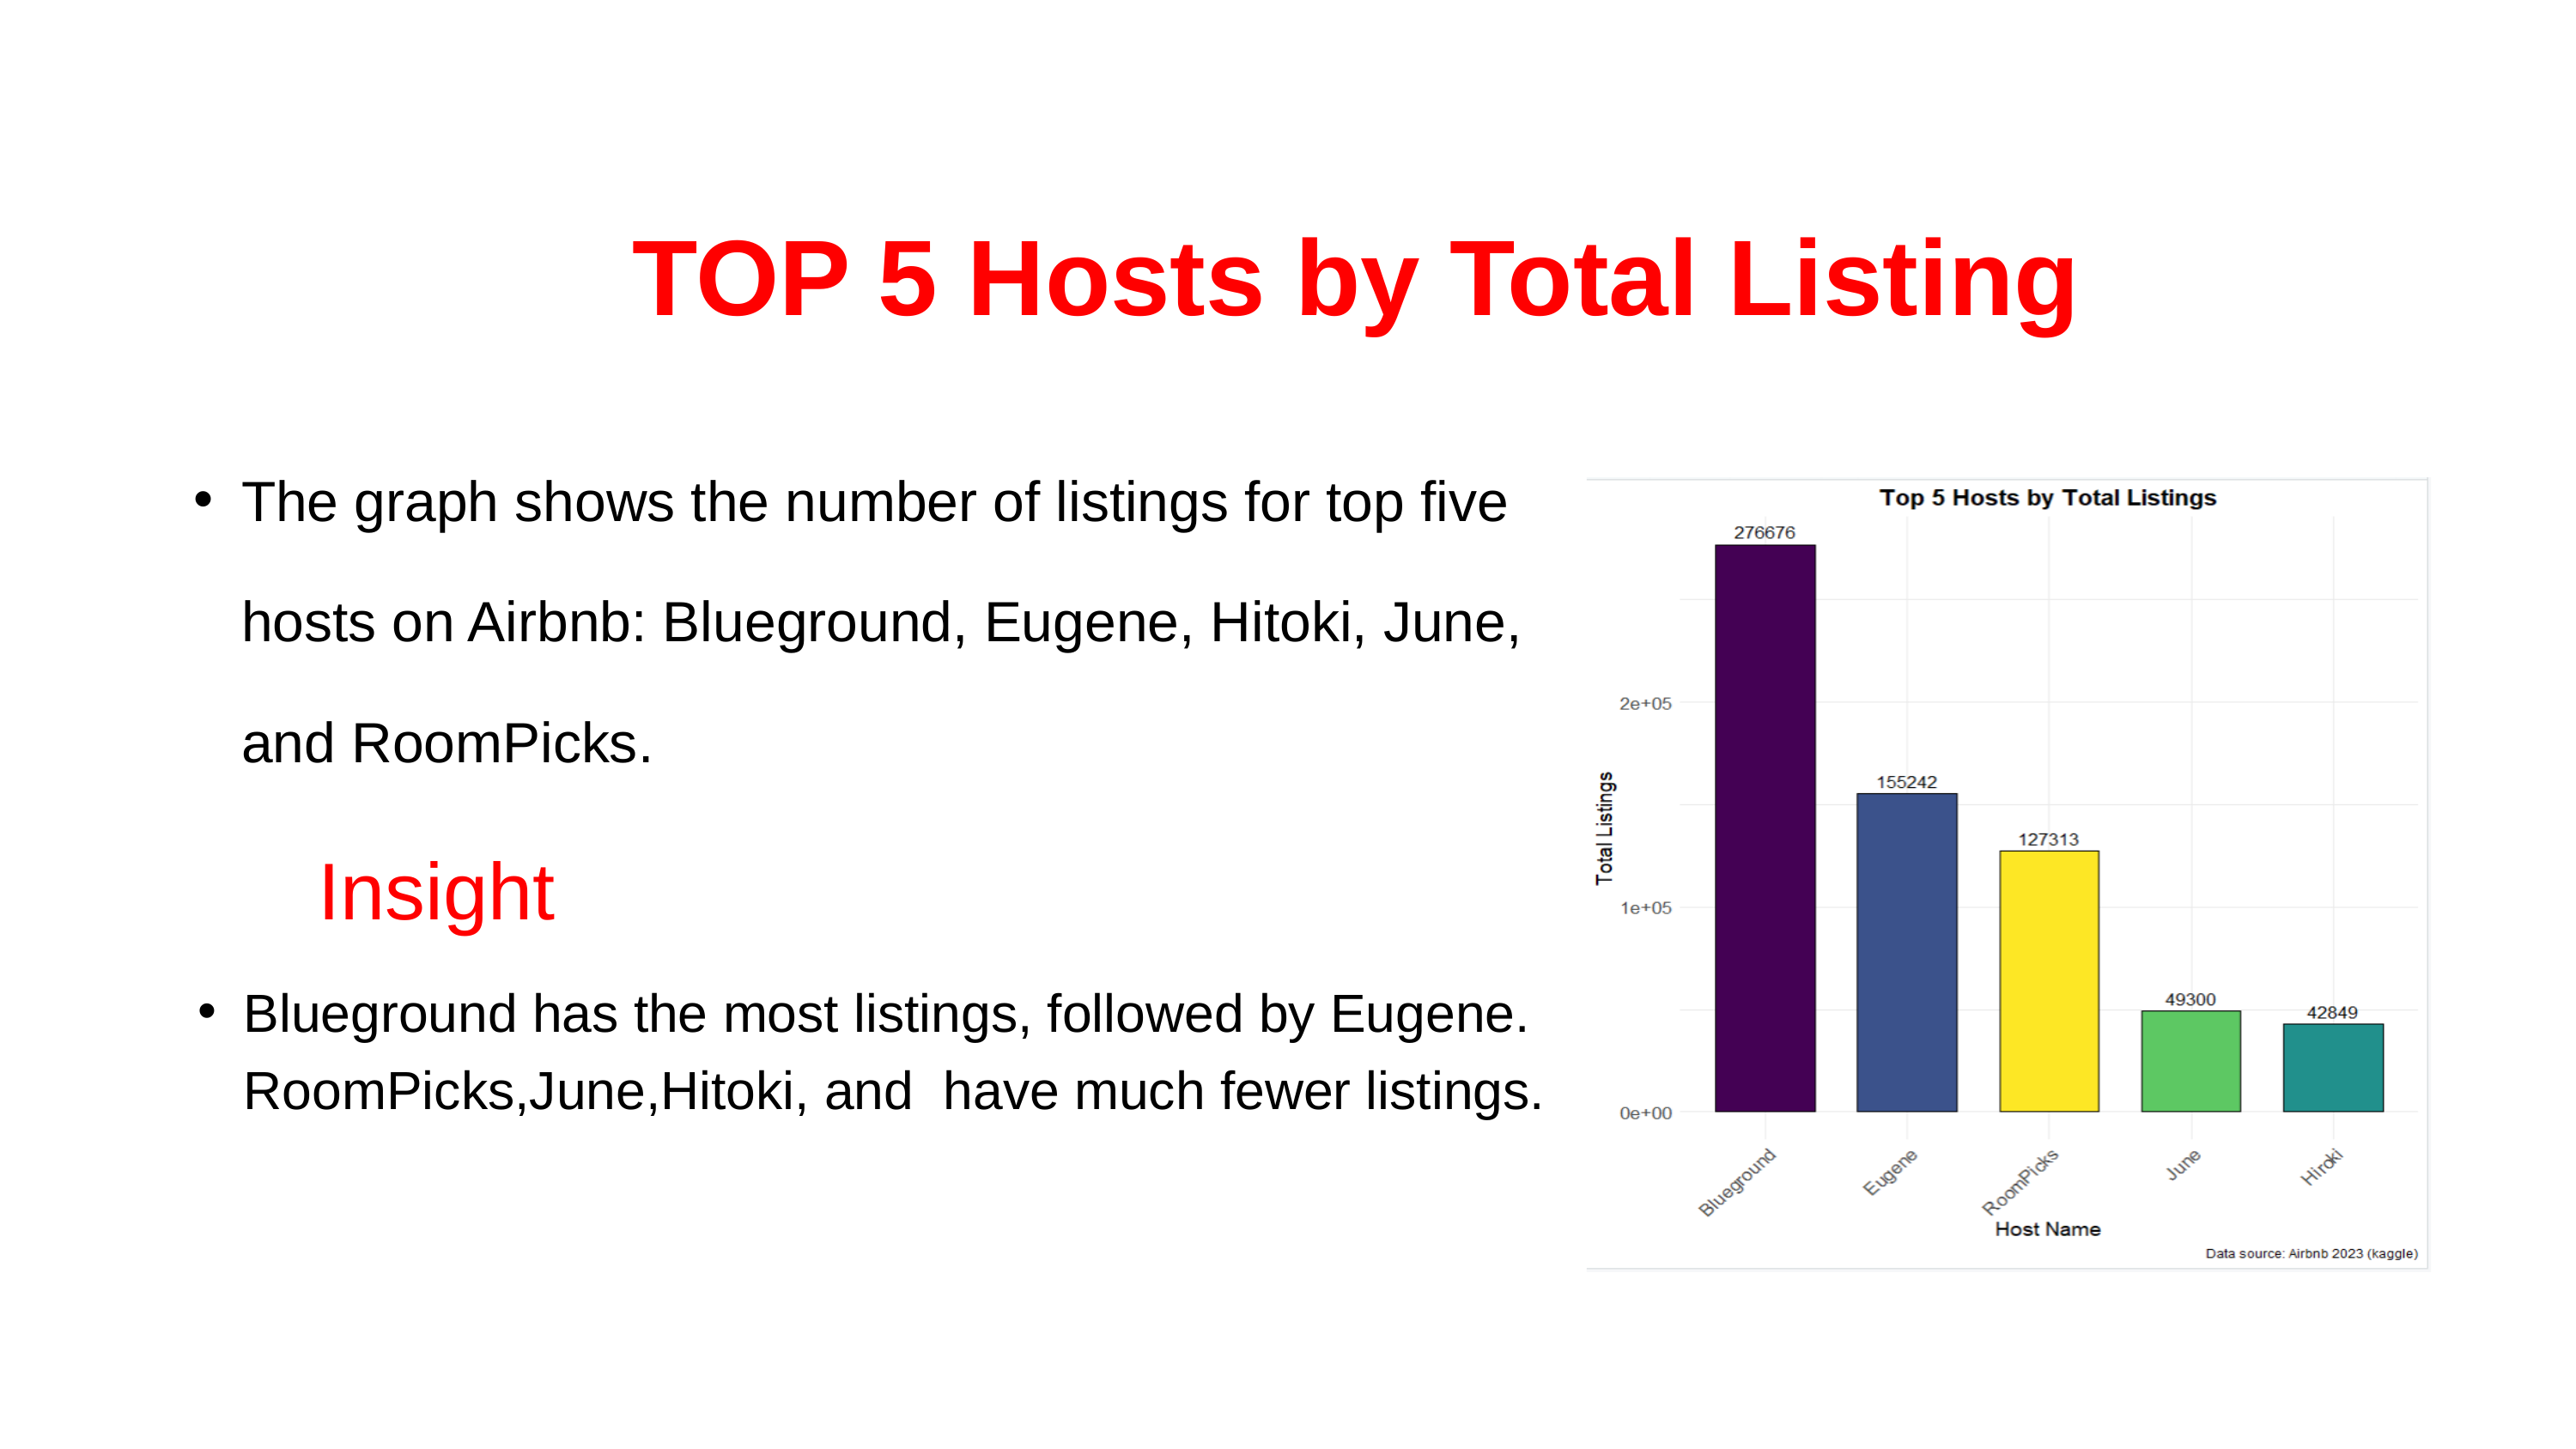

TOP 5 Hosts by Total Listing
The graph shows the number of listings for top five hosts on Airbnb: Blueground, Eugene, Hitoki, June, and RoomPicks.

Insight
Blueground has the most listings, followed by Eugene. RoomPicks,June,Hitoki, and  have much fewer listings.